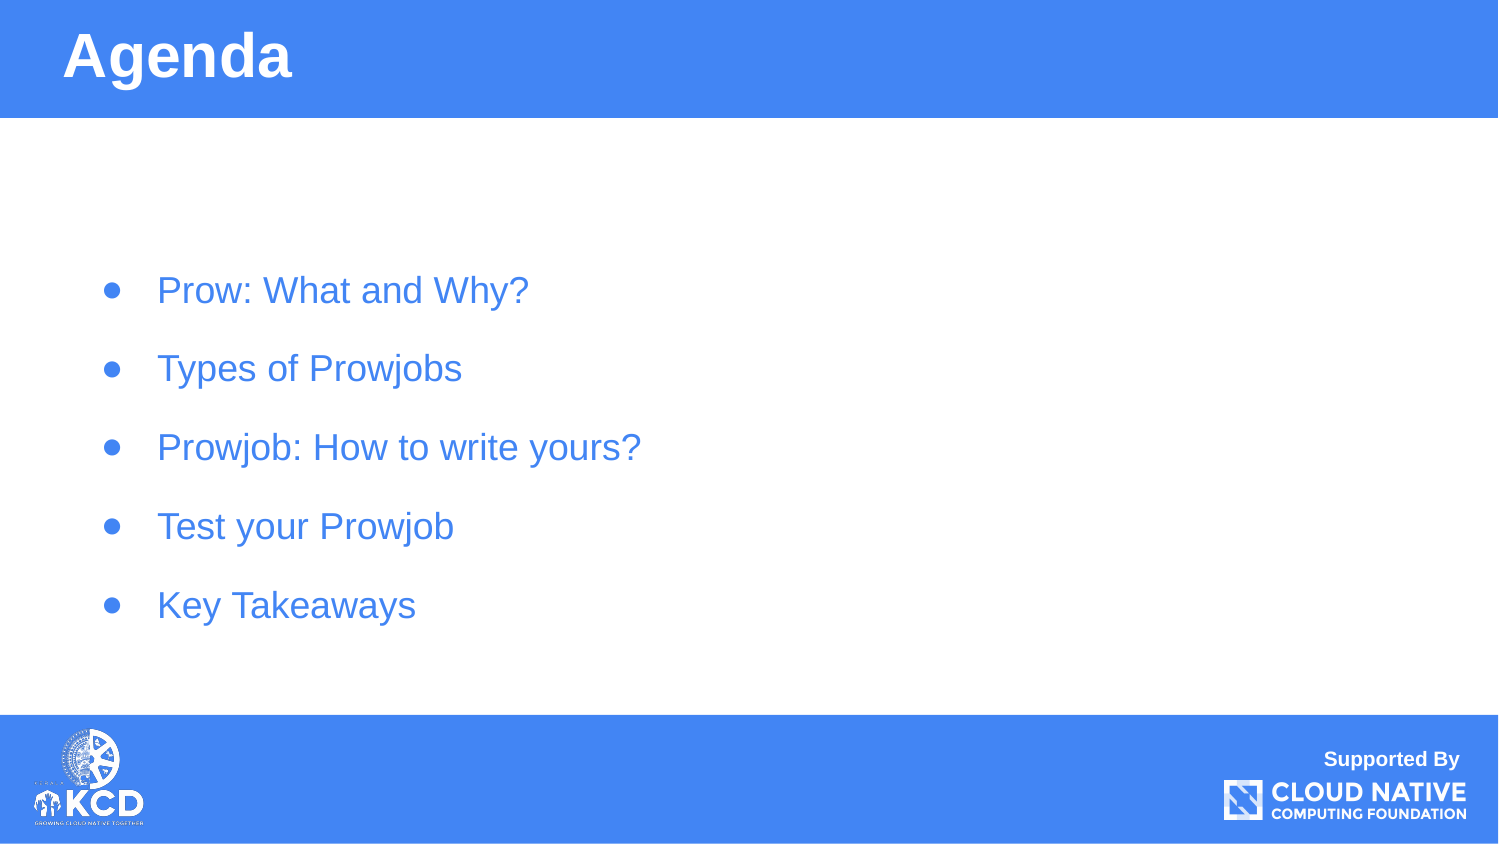

Agenda
Prow: What and Why?
Types of Prowjobs
Prowjob: How to write yours?
Test your Prowjob
Key Takeaways
Supported By